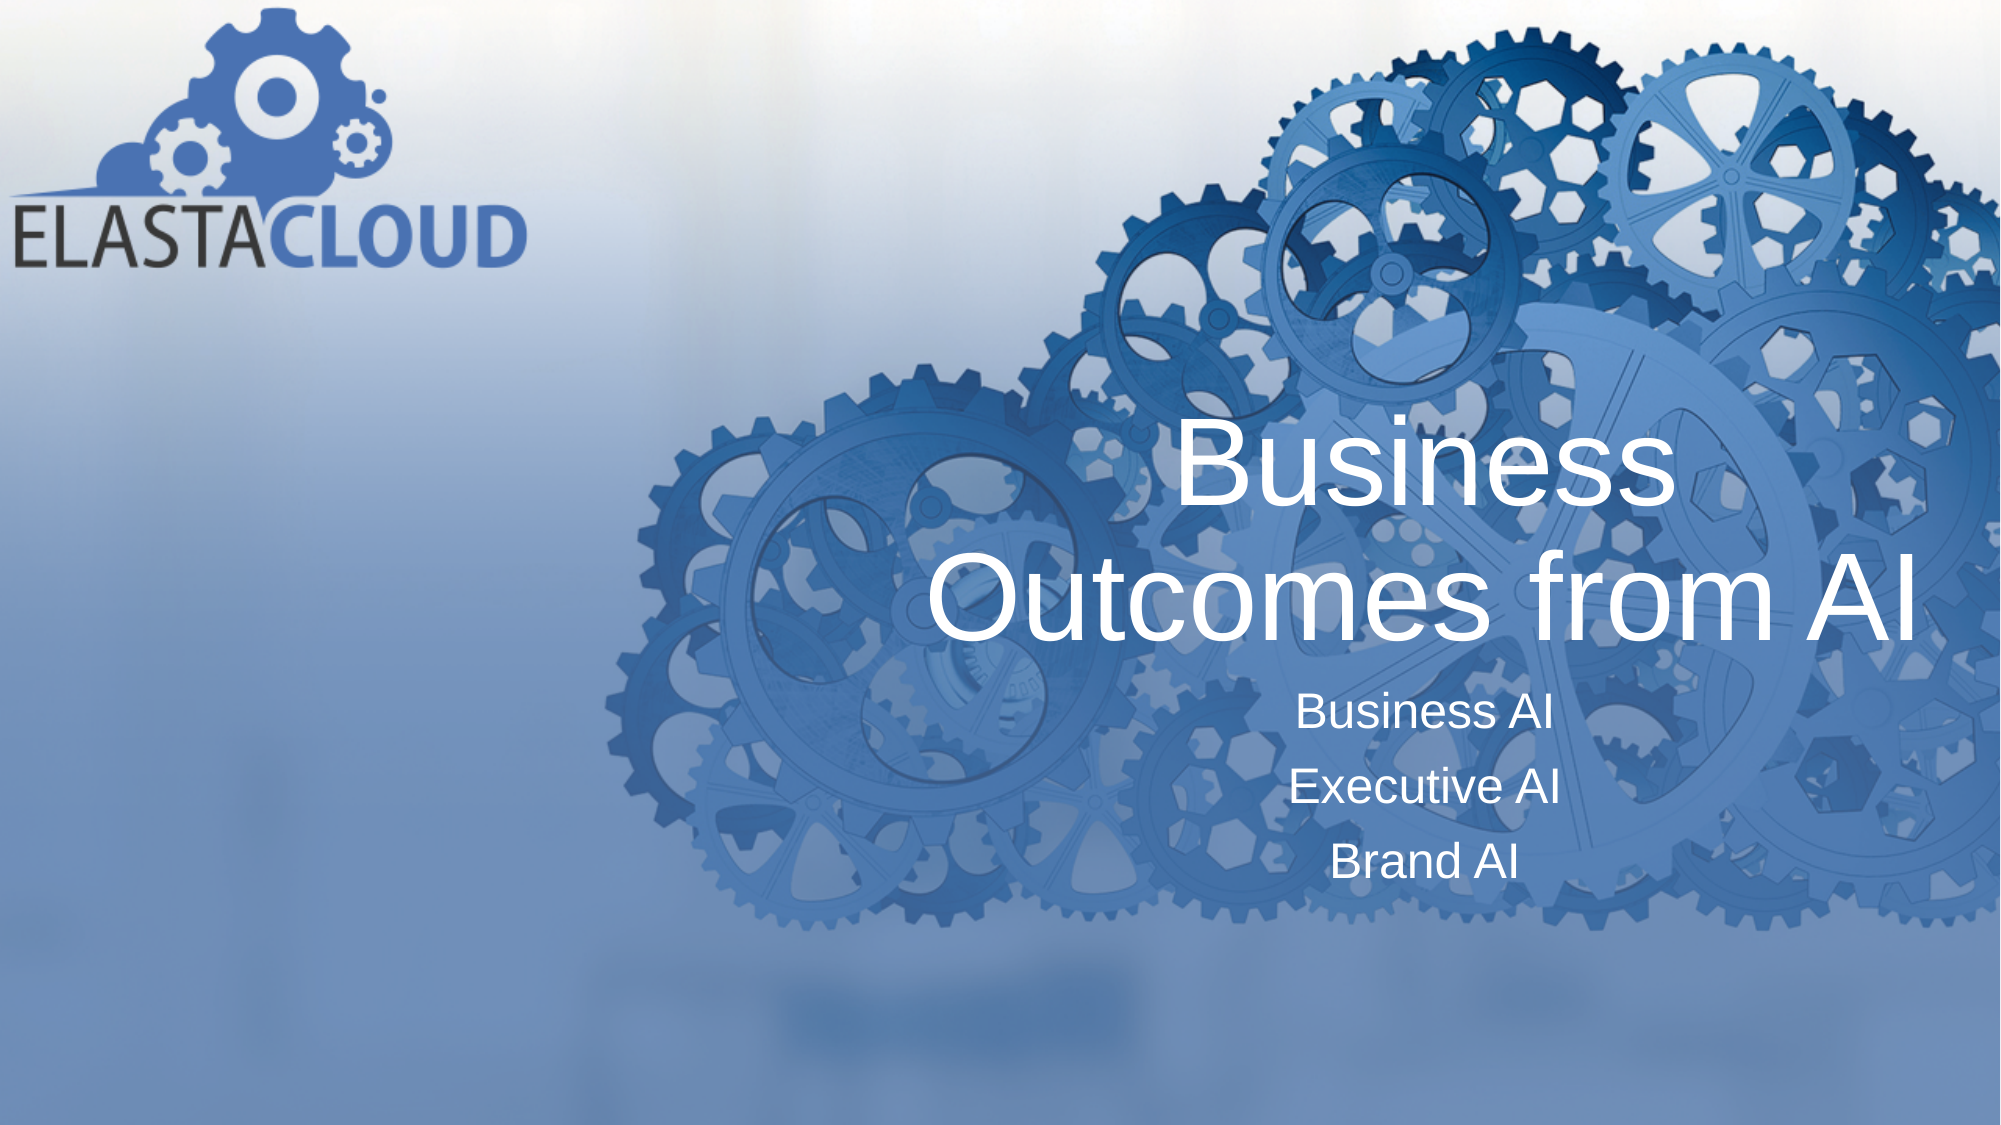

# Business Outcomes from AI
Business AI
Executive AI
Brand AI